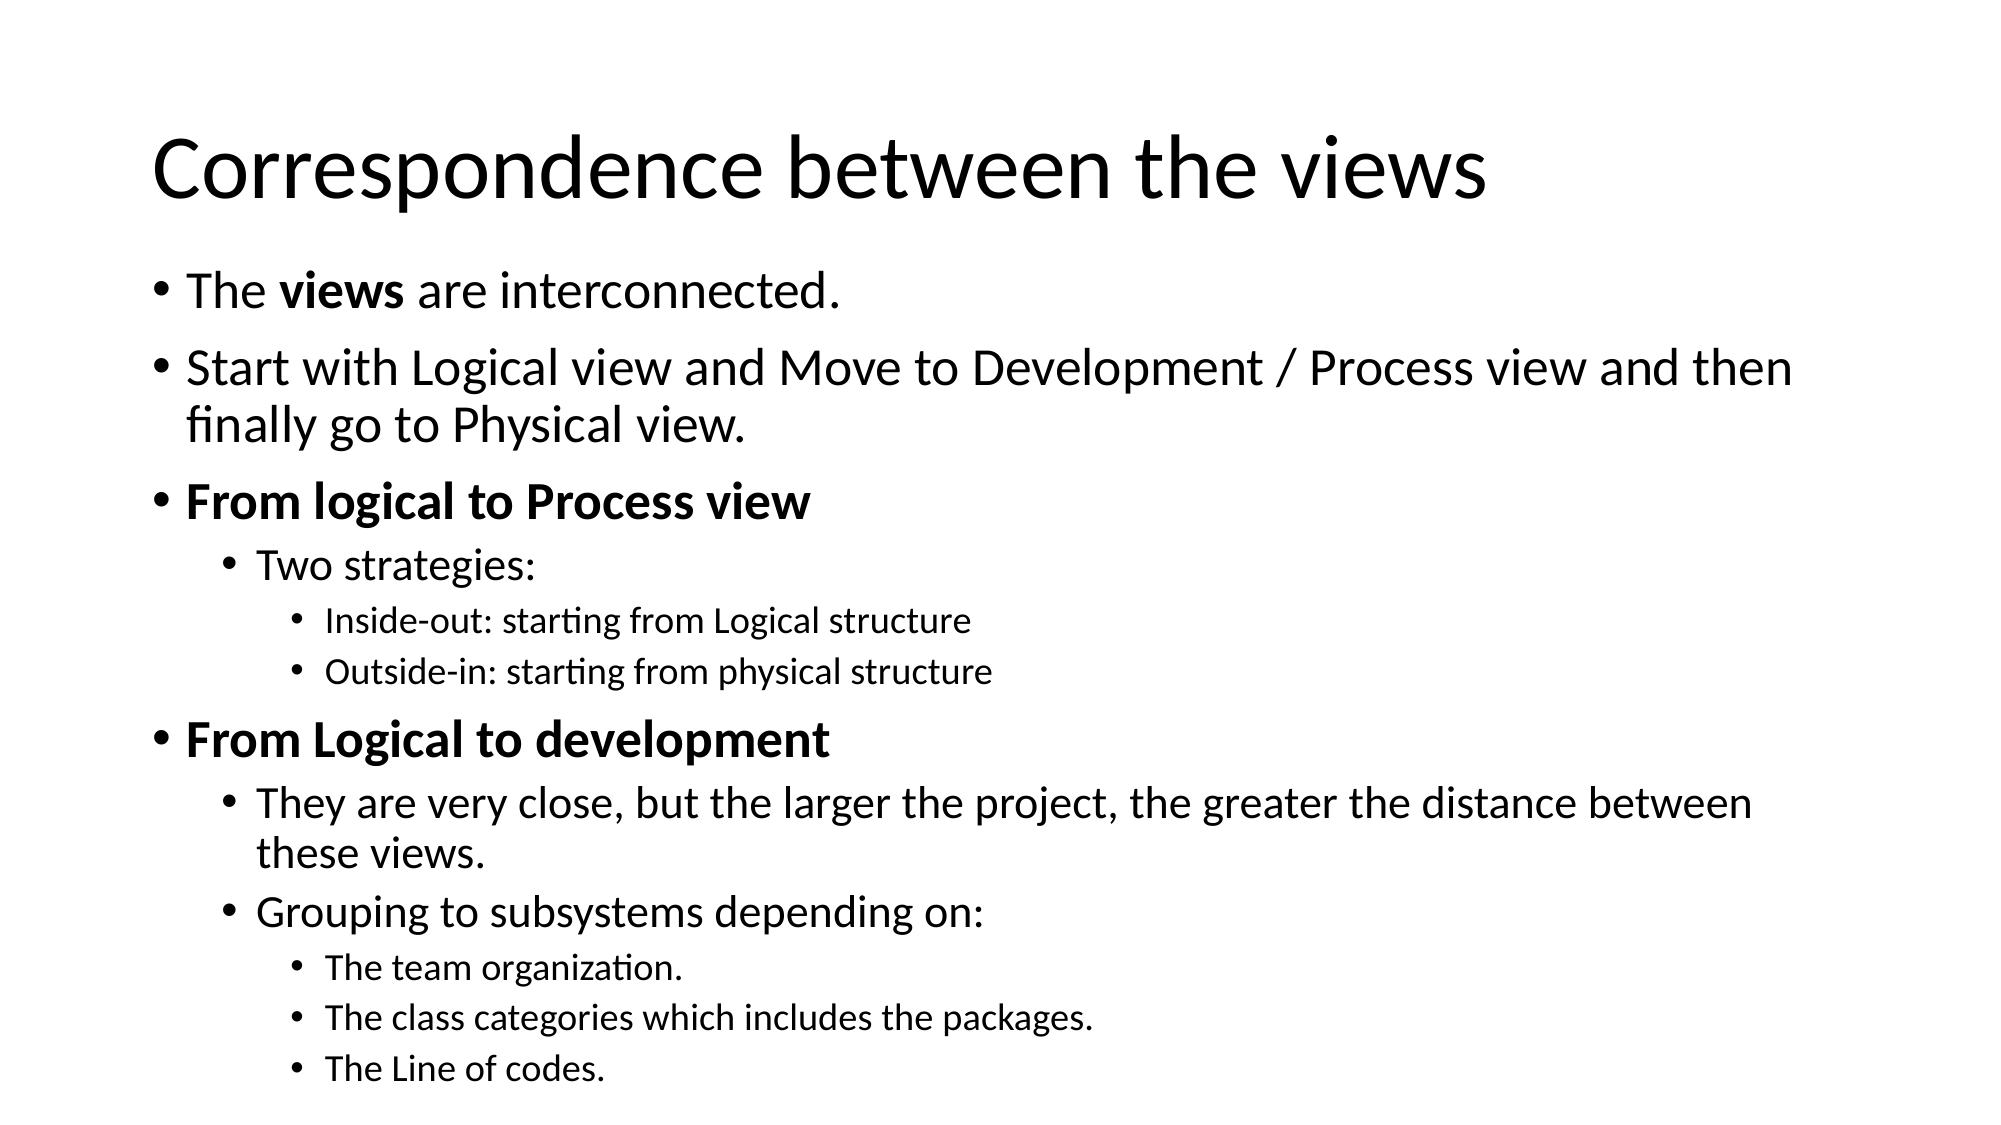

# Correspondence between the views
The views are interconnected.
Start with Logical view and Move to Development / Process view and then finally go to Physical view.
From logical to Process view
Two strategies:
Inside-out: starting from Logical structure
Outside-in: starting from physical structure
From Logical to development
They are very close, but the larger the project, the greater the distance between these views.
Grouping to subsystems depending on:
The team organization.
The class categories which includes the packages.
The Line of codes.